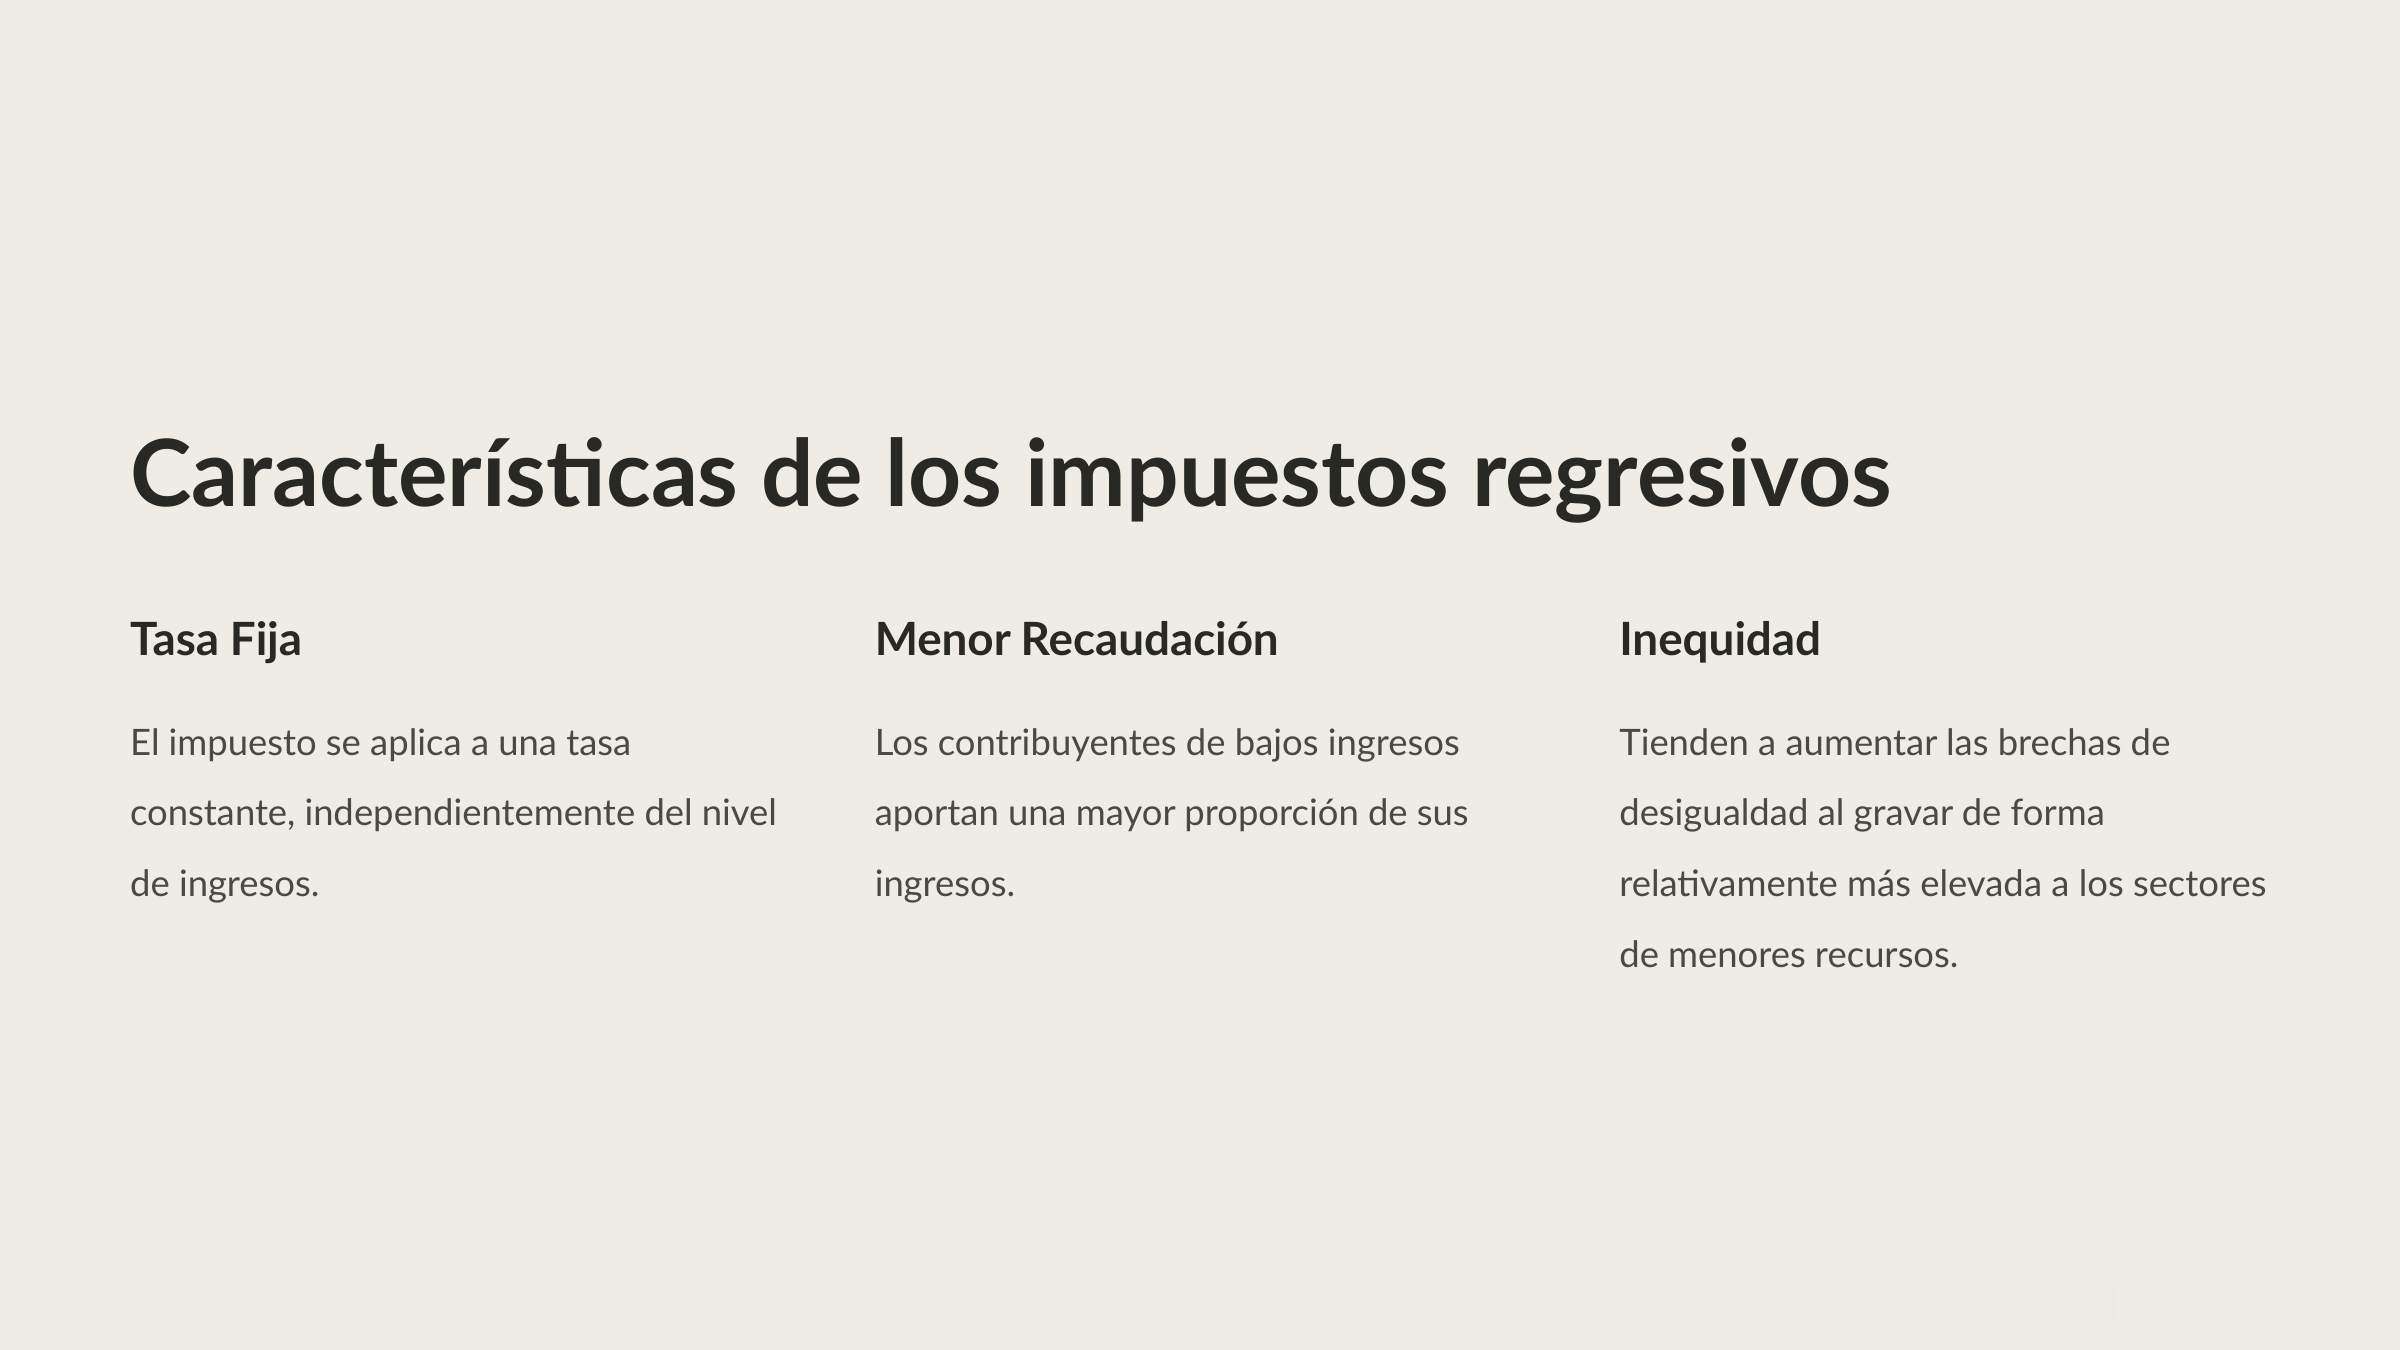

Características de los impuestos regresivos
Tasa Fija
Menor Recaudación
Inequidad
El impuesto se aplica a una tasa constante, independientemente del nivel de ingresos.
Los contribuyentes de bajos ingresos aportan una mayor proporción de sus ingresos.
Tienden a aumentar las brechas de desigualdad al gravar de forma relativamente más elevada a los sectores de menores recursos.